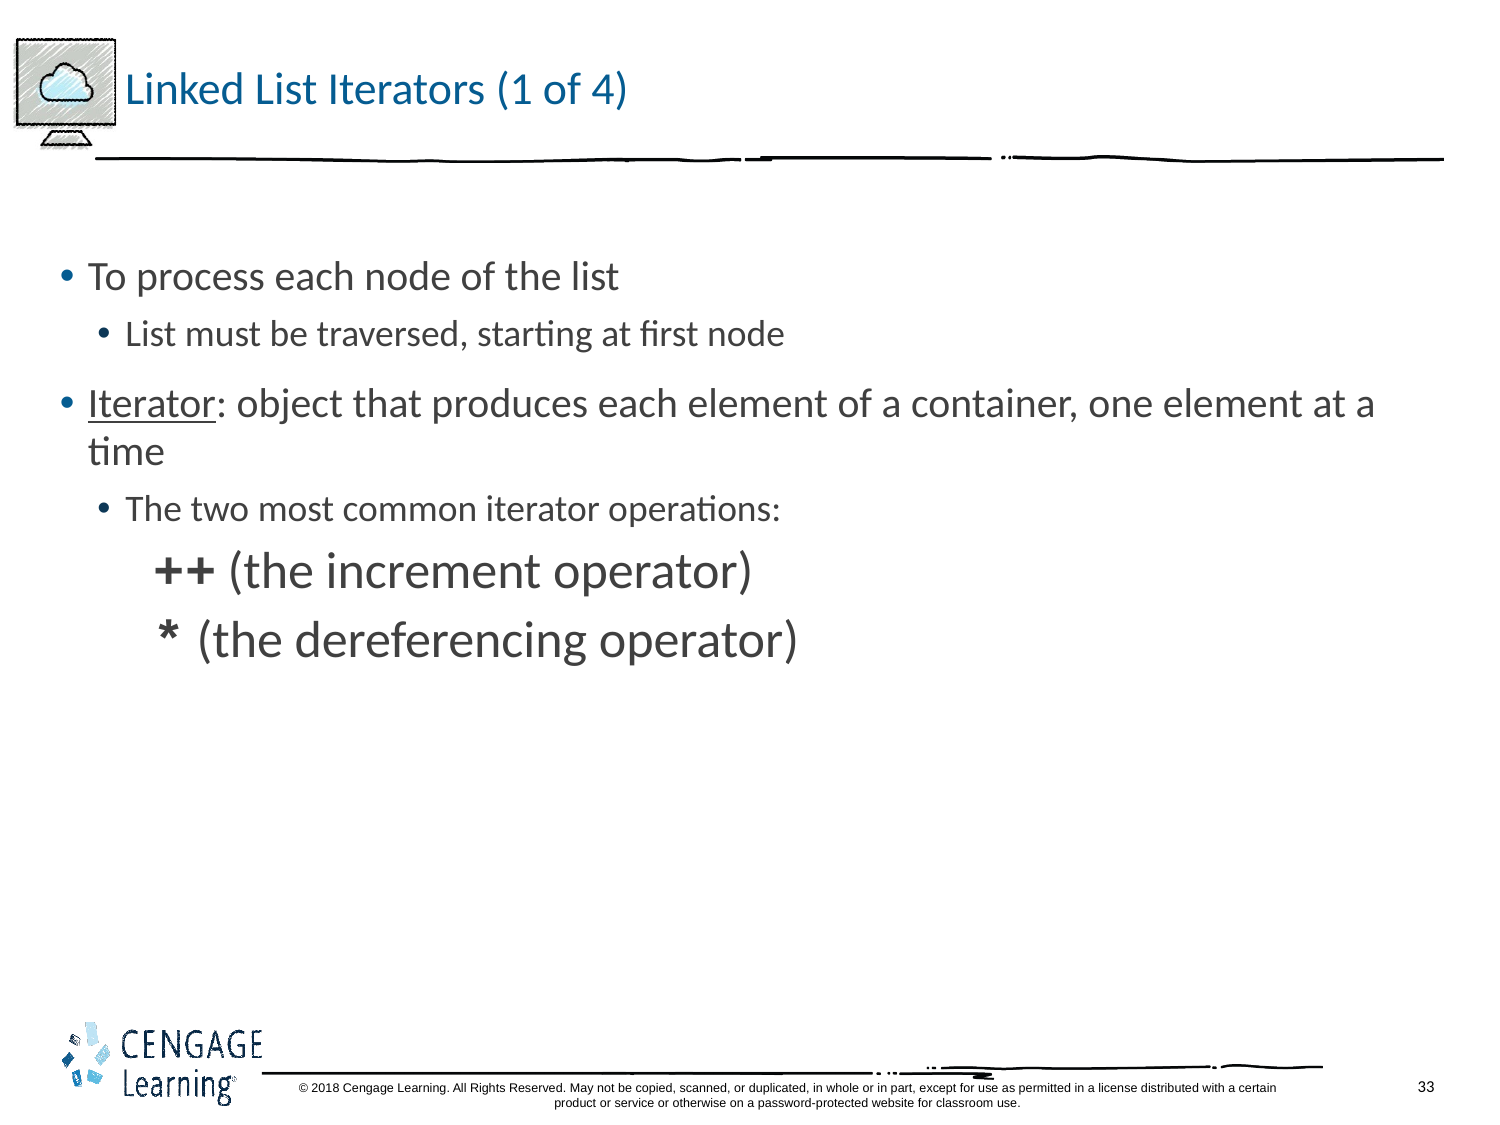

# Linked List Iterators (1 of 4)
To process each node of the list
List must be traversed, starting at first node
Iterator: object that produces each element of a container, one element at a time
The two most common iterator operations:
	++ (the increment operator)
	* (the dereferencing operator)